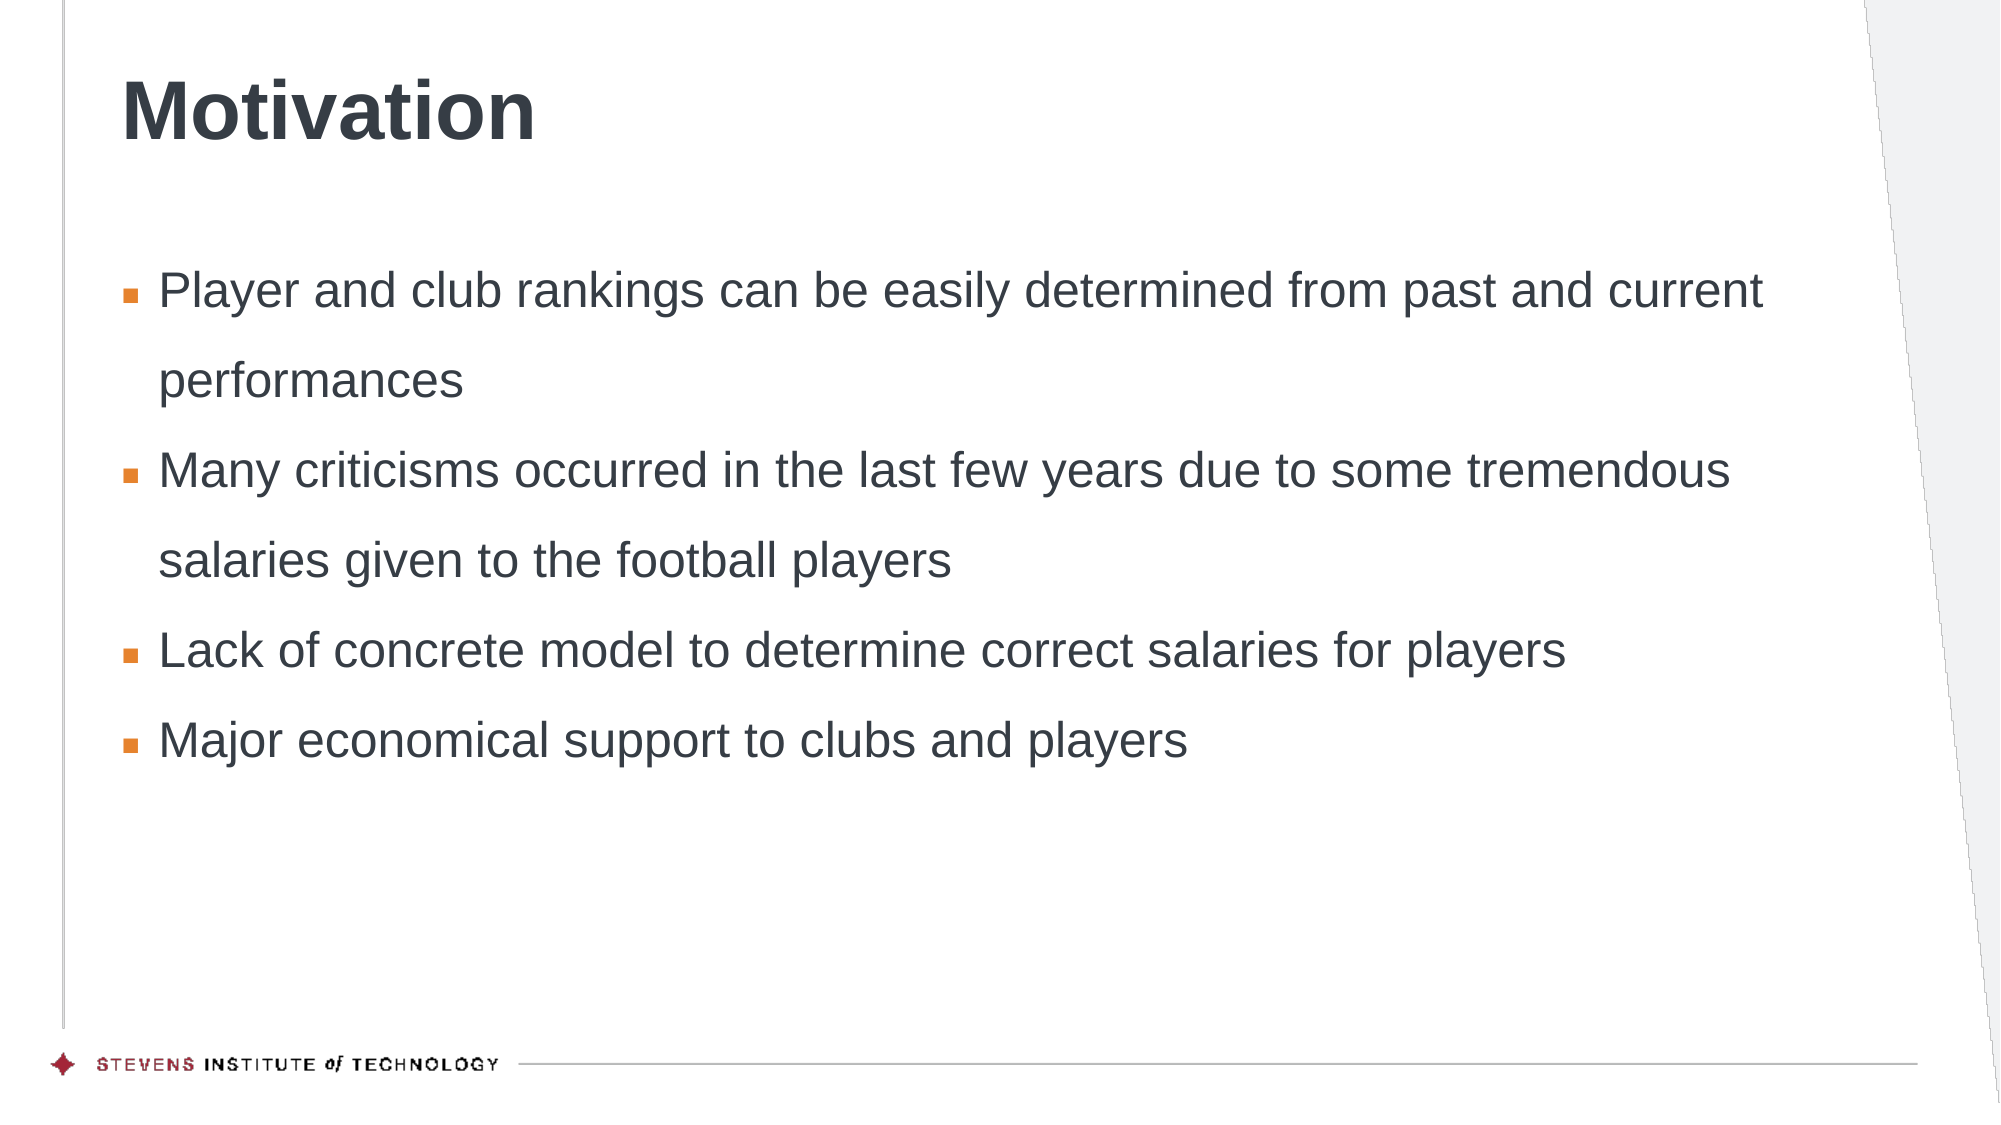

# Motivation
Player and club rankings can be easily determined from past and current performances
Many criticisms occurred in the last few years due to some tremendous salaries given to the football players
Lack of concrete model to determine correct salaries for players
Major economical support to clubs and players